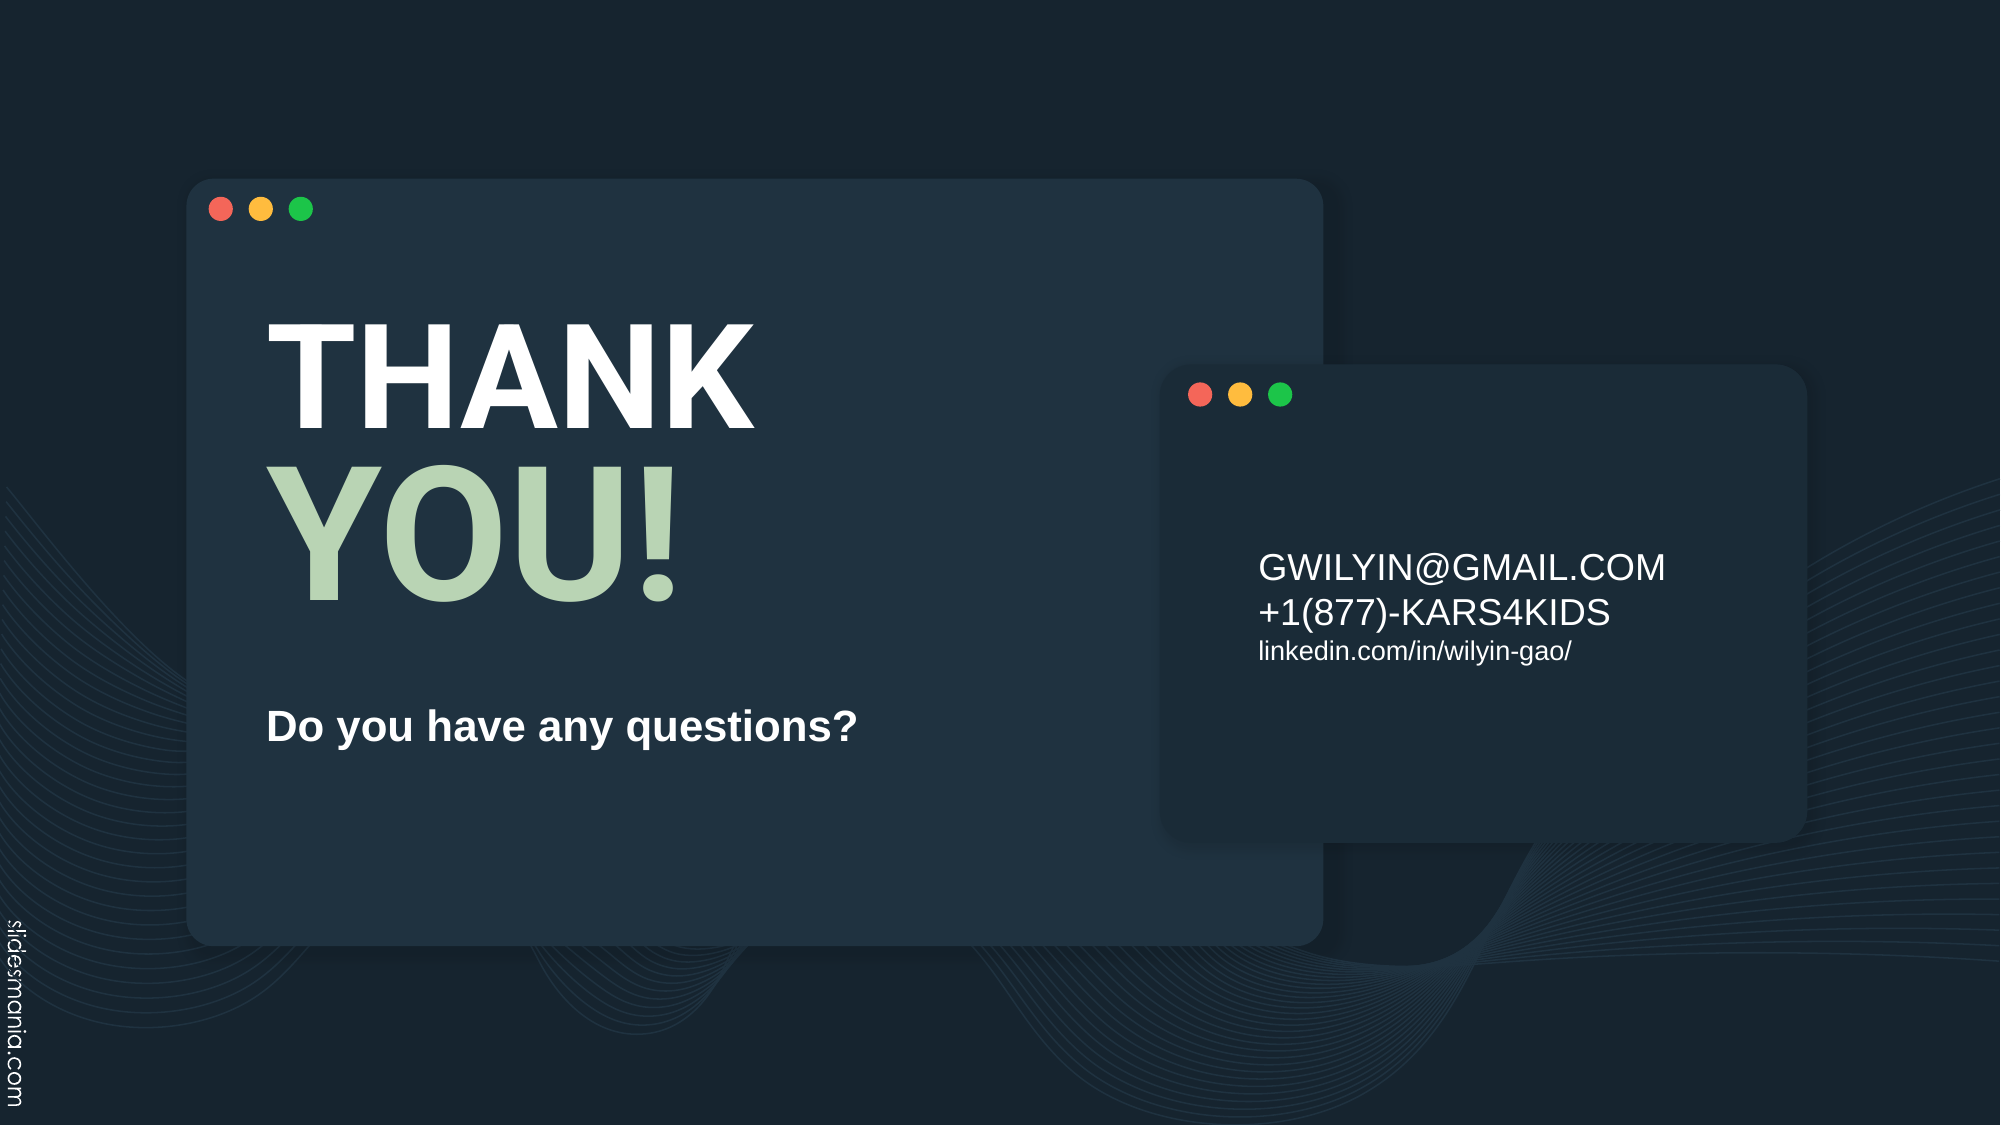

# THANK YOU!
GWILYIN@GMAIL.COM
+1(877)-KARS4KIDS
linkedin.com/in/wilyin-gao/
Do you have any questions?